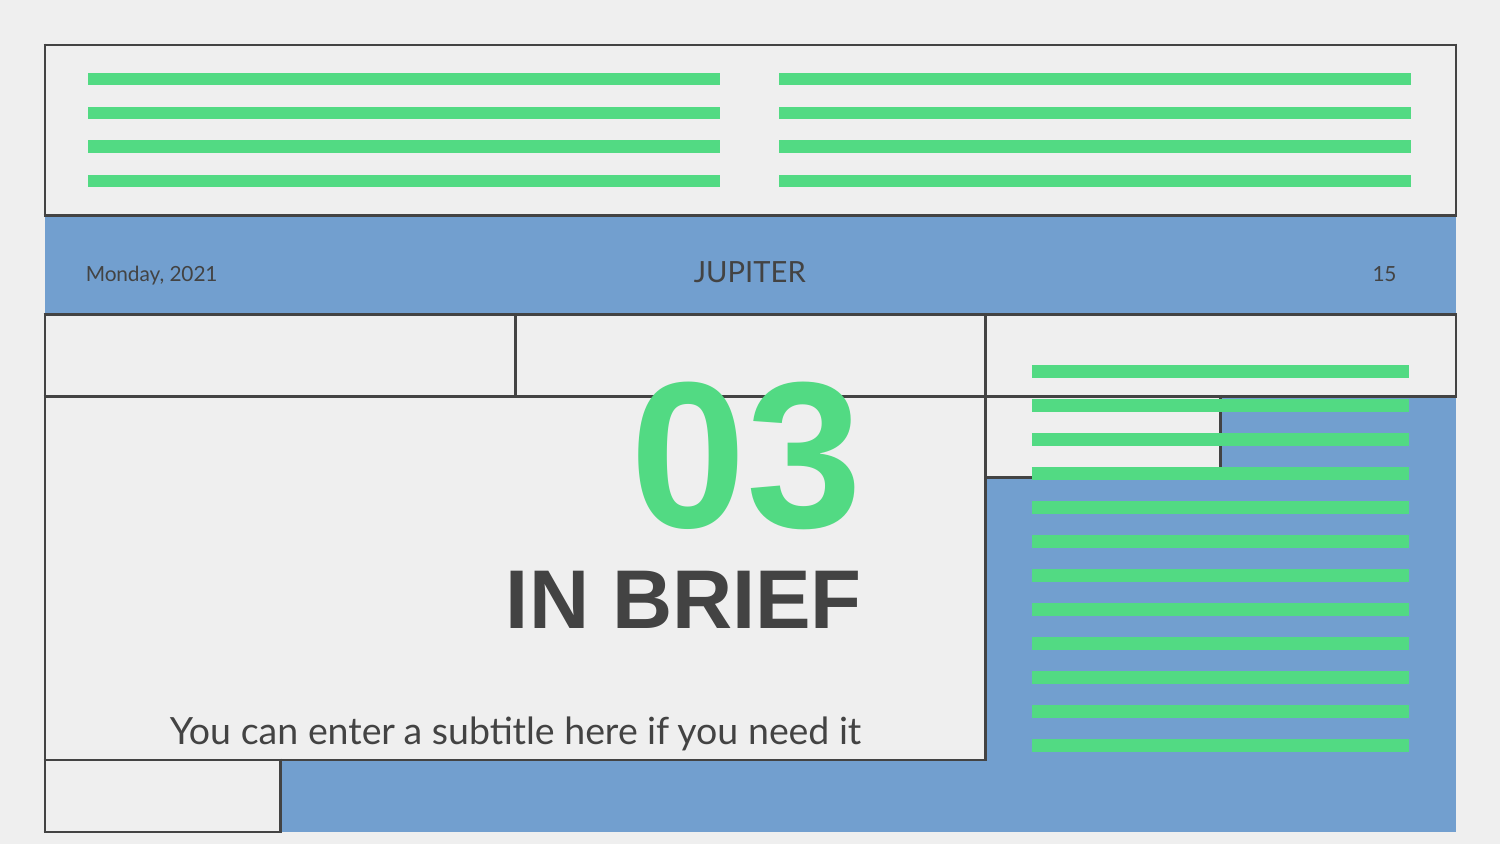

15
Monday, 2021
JUPITER
# 03
IN BRIEF
You can enter a subtitle here if you need it